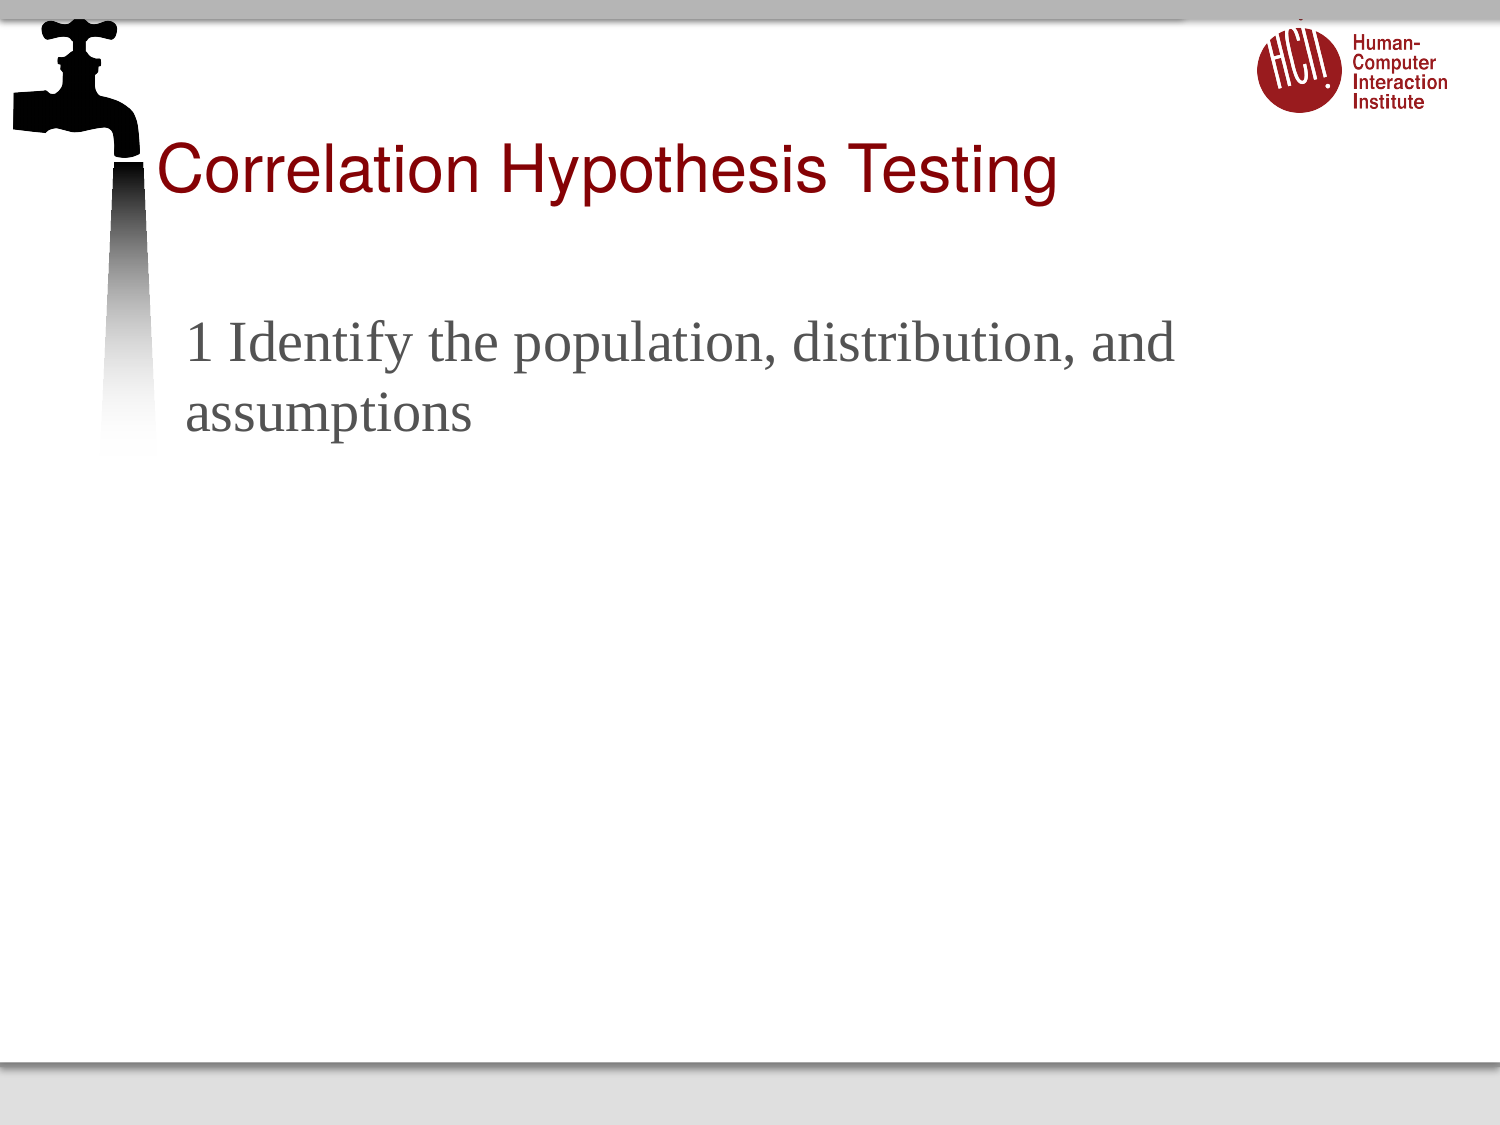

# Correlation Hypothesis Testing
1 Identify the population, distribution, and assumptions